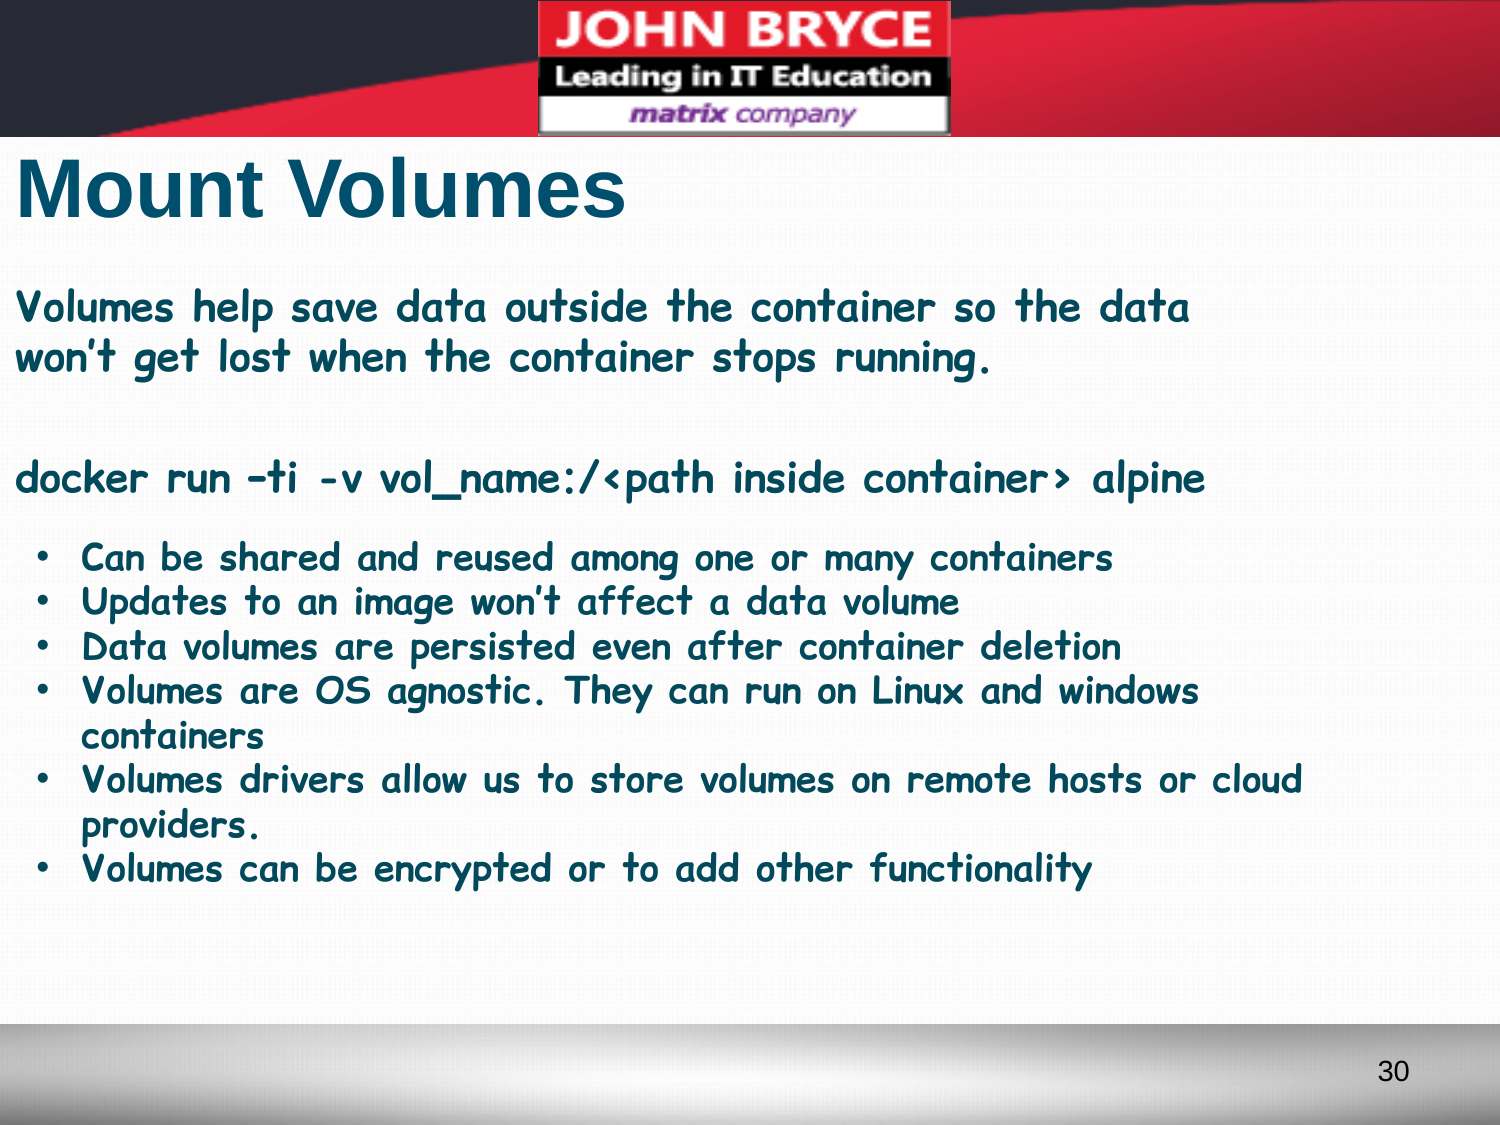

# Mount Volumes
Volumes help save data outside the container so the data won’t get lost when the container stops running.

docker run –ti -v vol_name:/<path inside container> alpine
Can be shared and reused among one or many containers
Updates to an image won’t affect a data volume
Data volumes are persisted even after container deletion
Volumes are OS agnostic. They can run on Linux and windows containers
Volumes drivers allow us to store volumes on remote hosts or cloud providers.
Volumes can be encrypted or to add other functionality
30